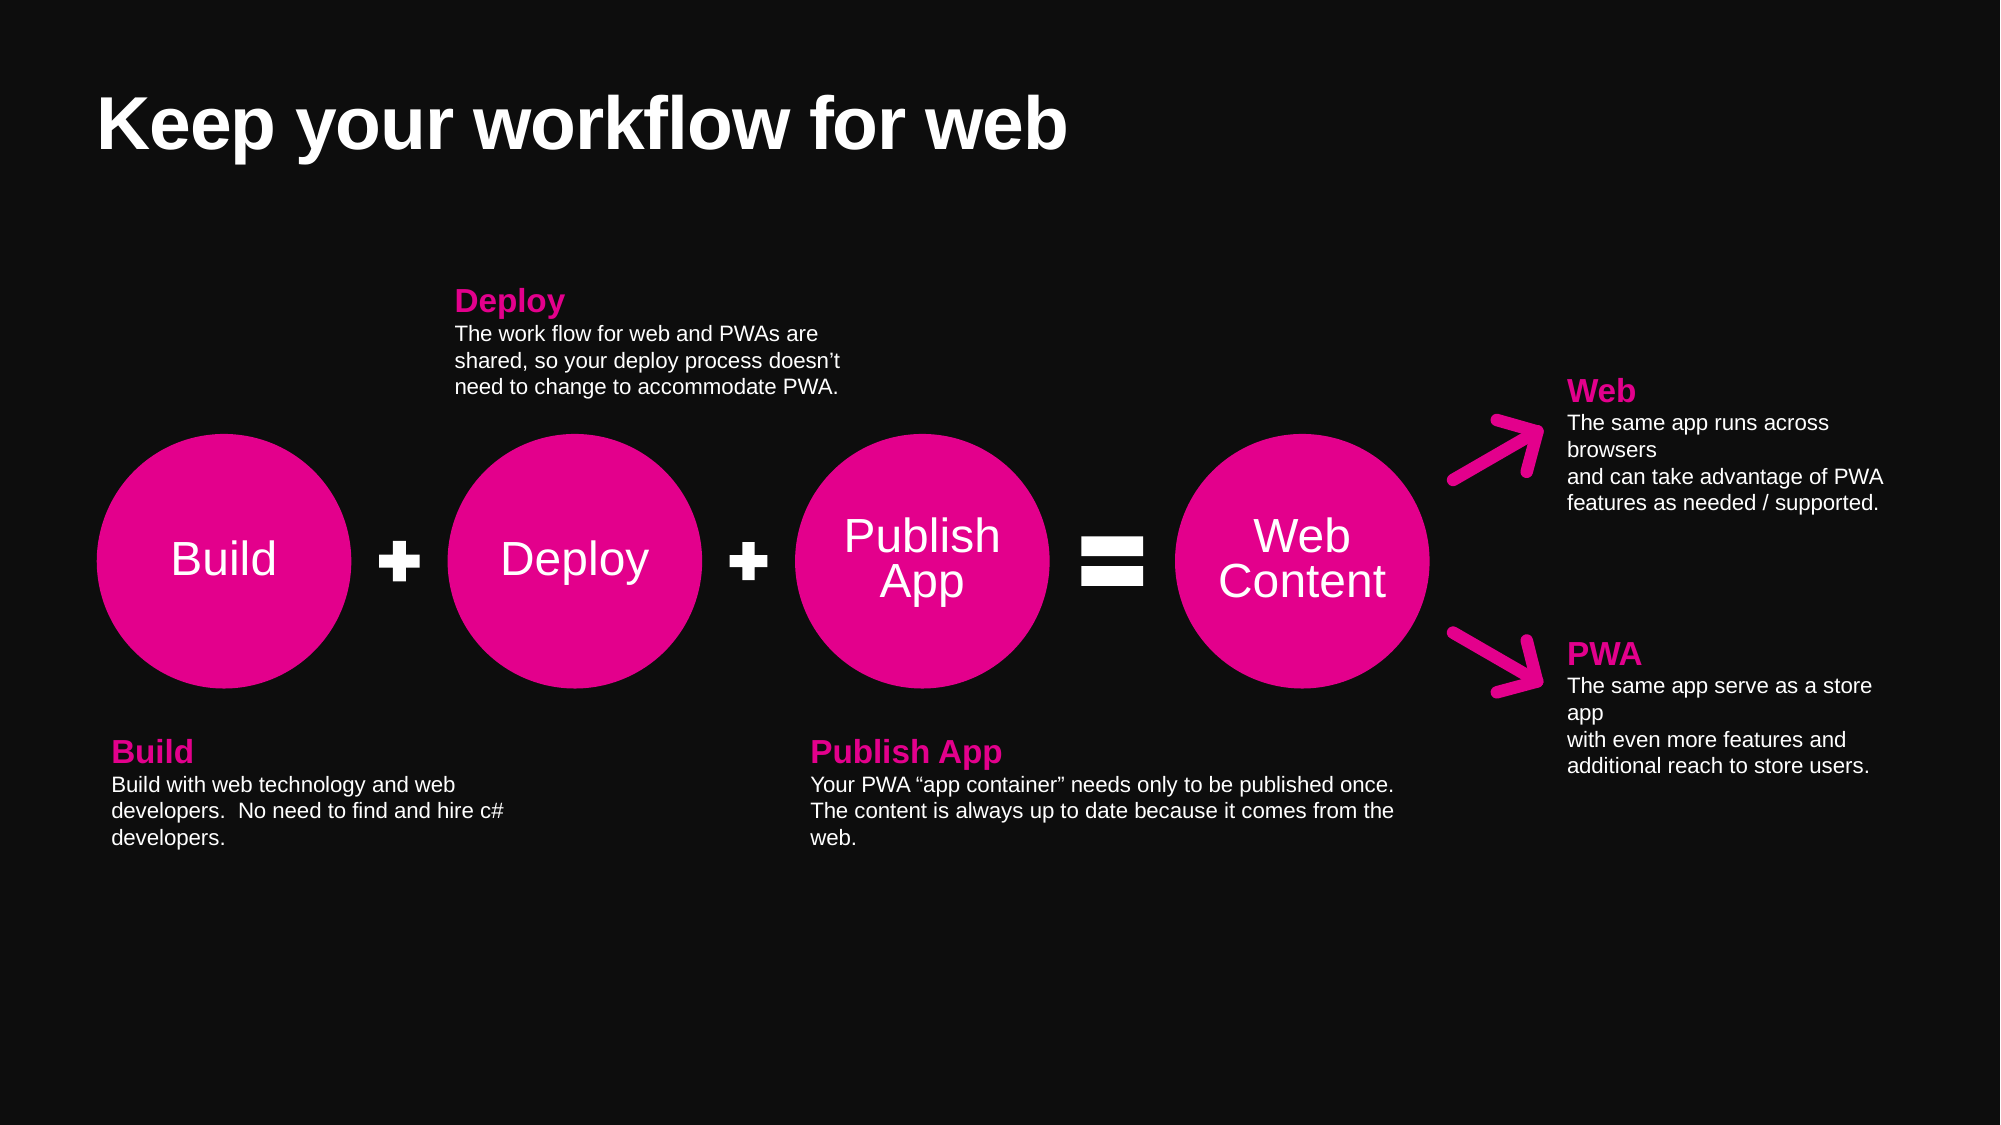

# Keep your workflow for web
Deploy
The work flow for web and PWAs are shared, so your deploy process doesn’t need to change to accommodate PWA.
Web
The same app runs across browsers
and can take advantage of PWA
features as needed / supported.
PWA
The same app serve as a store app
with even more features and
additional reach to store users.
Build

Deploy

Publish App

Web
Content

Build
Build with web technology and web developers.  No need to find and hire c# developers.
Publish App
Your PWA “app container” needs only to be published once.  The content is always up to date because it comes from the web.